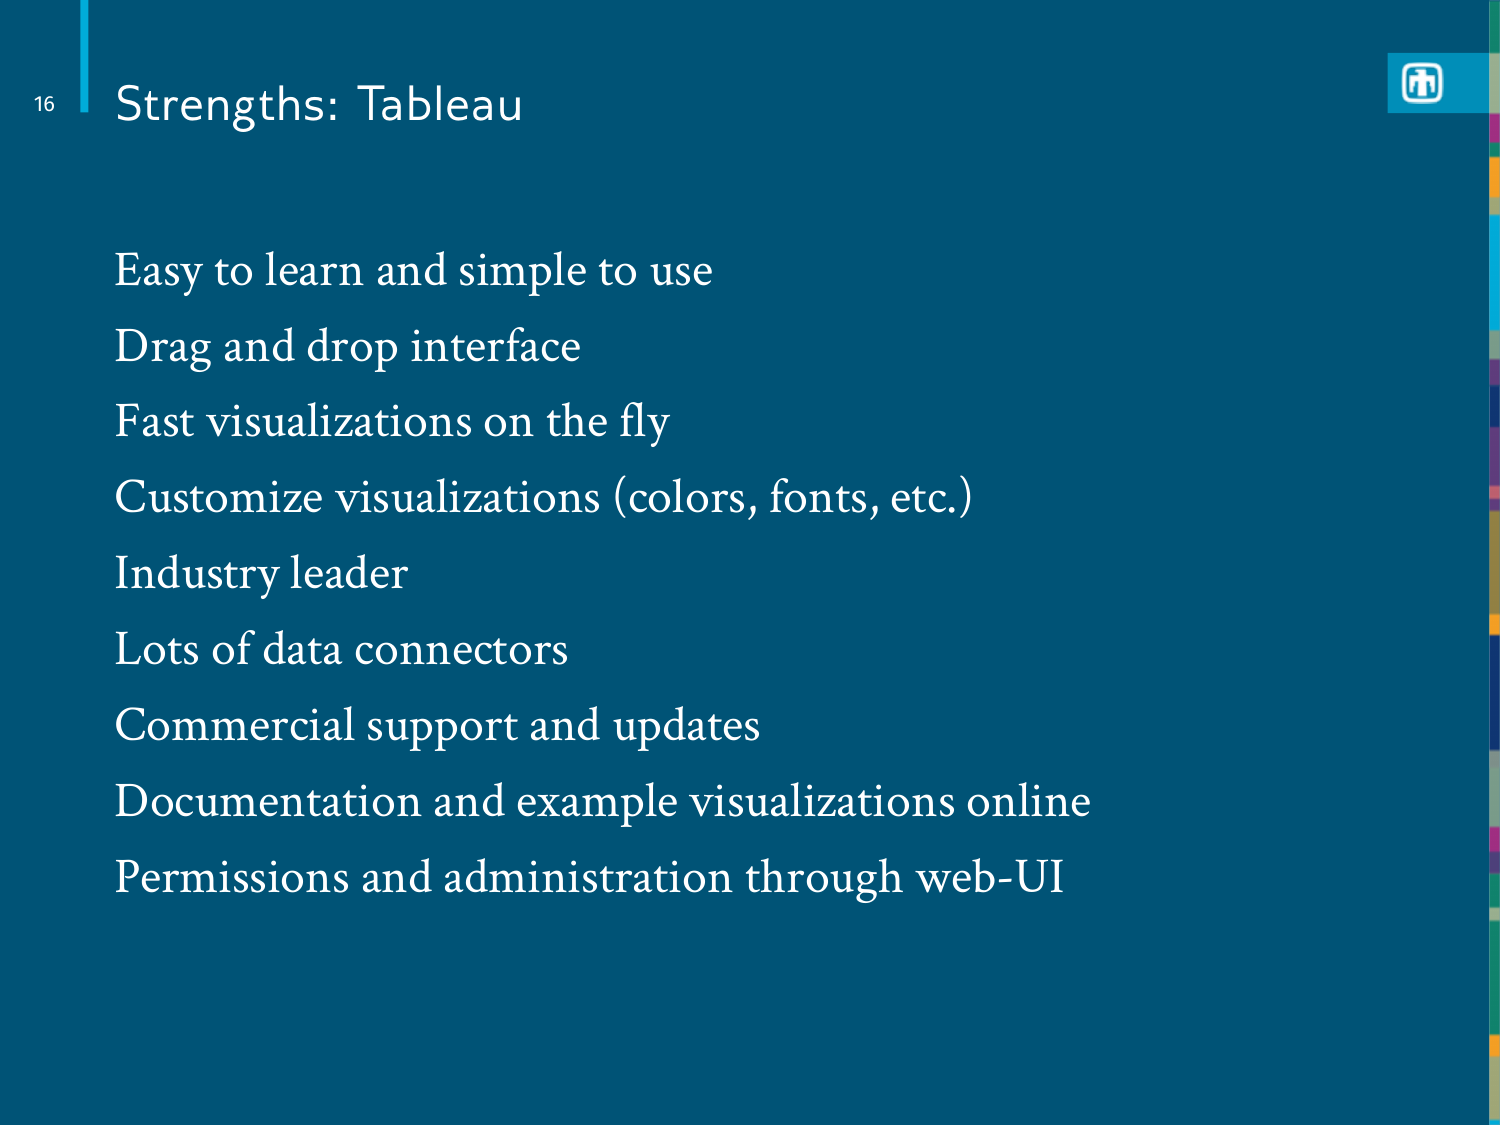

# Strengths: Tableau
16
Easy to learn and simple to use
Drag and drop interface
Fast visualizations on the fly
 Customize visualizations (colors, fonts, etc.)
Industry leader
Lots of data connectors
Commercial support and updates
Documentation and example visualizations online
Permissions and administration through web-UI